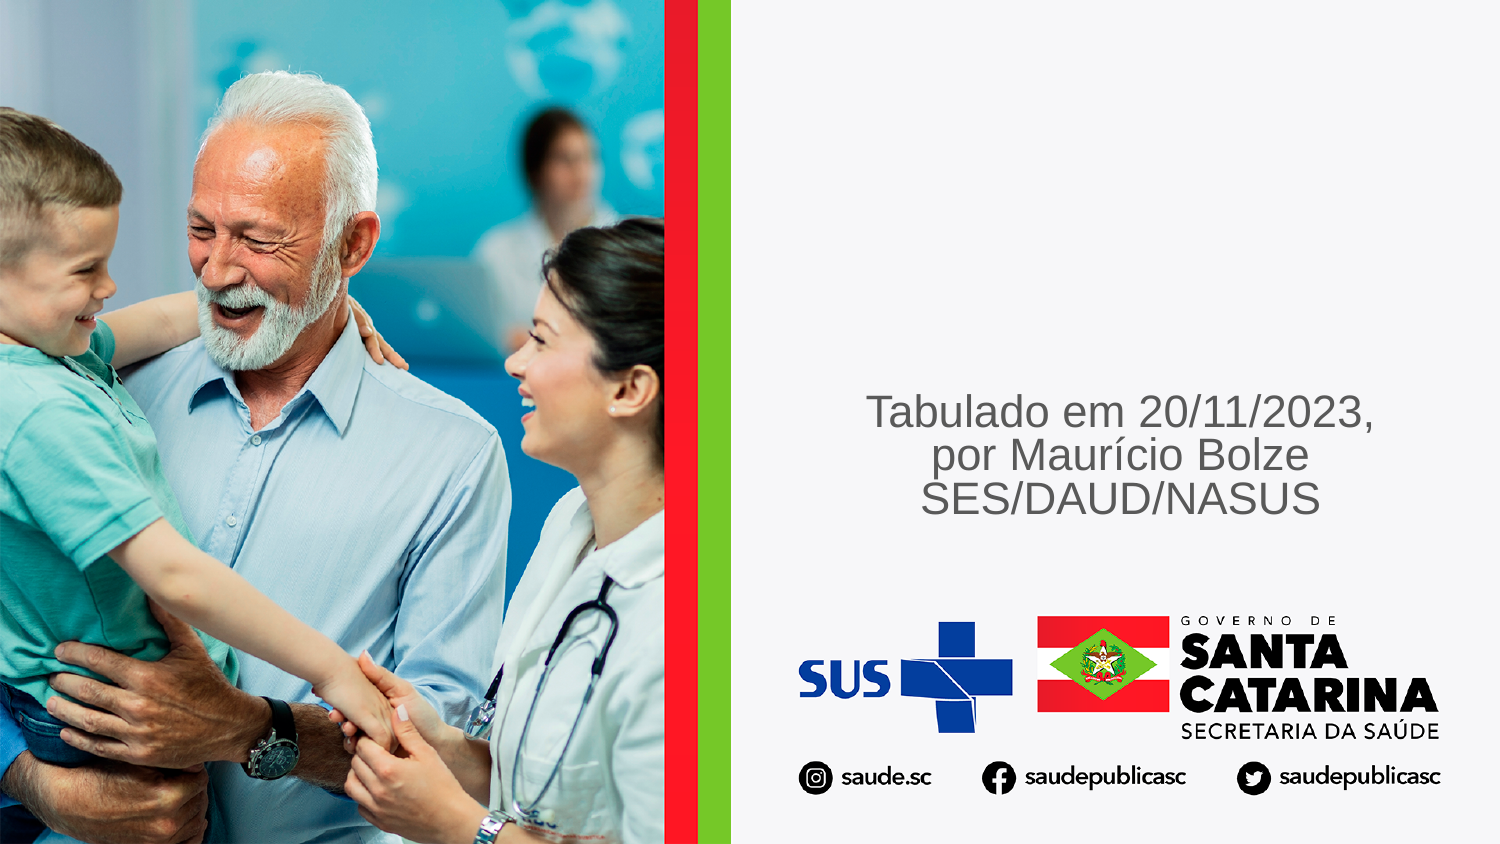

Tabulado em 20/11/2023,
por Maurício Bolze
SES/DAUD/NASUS